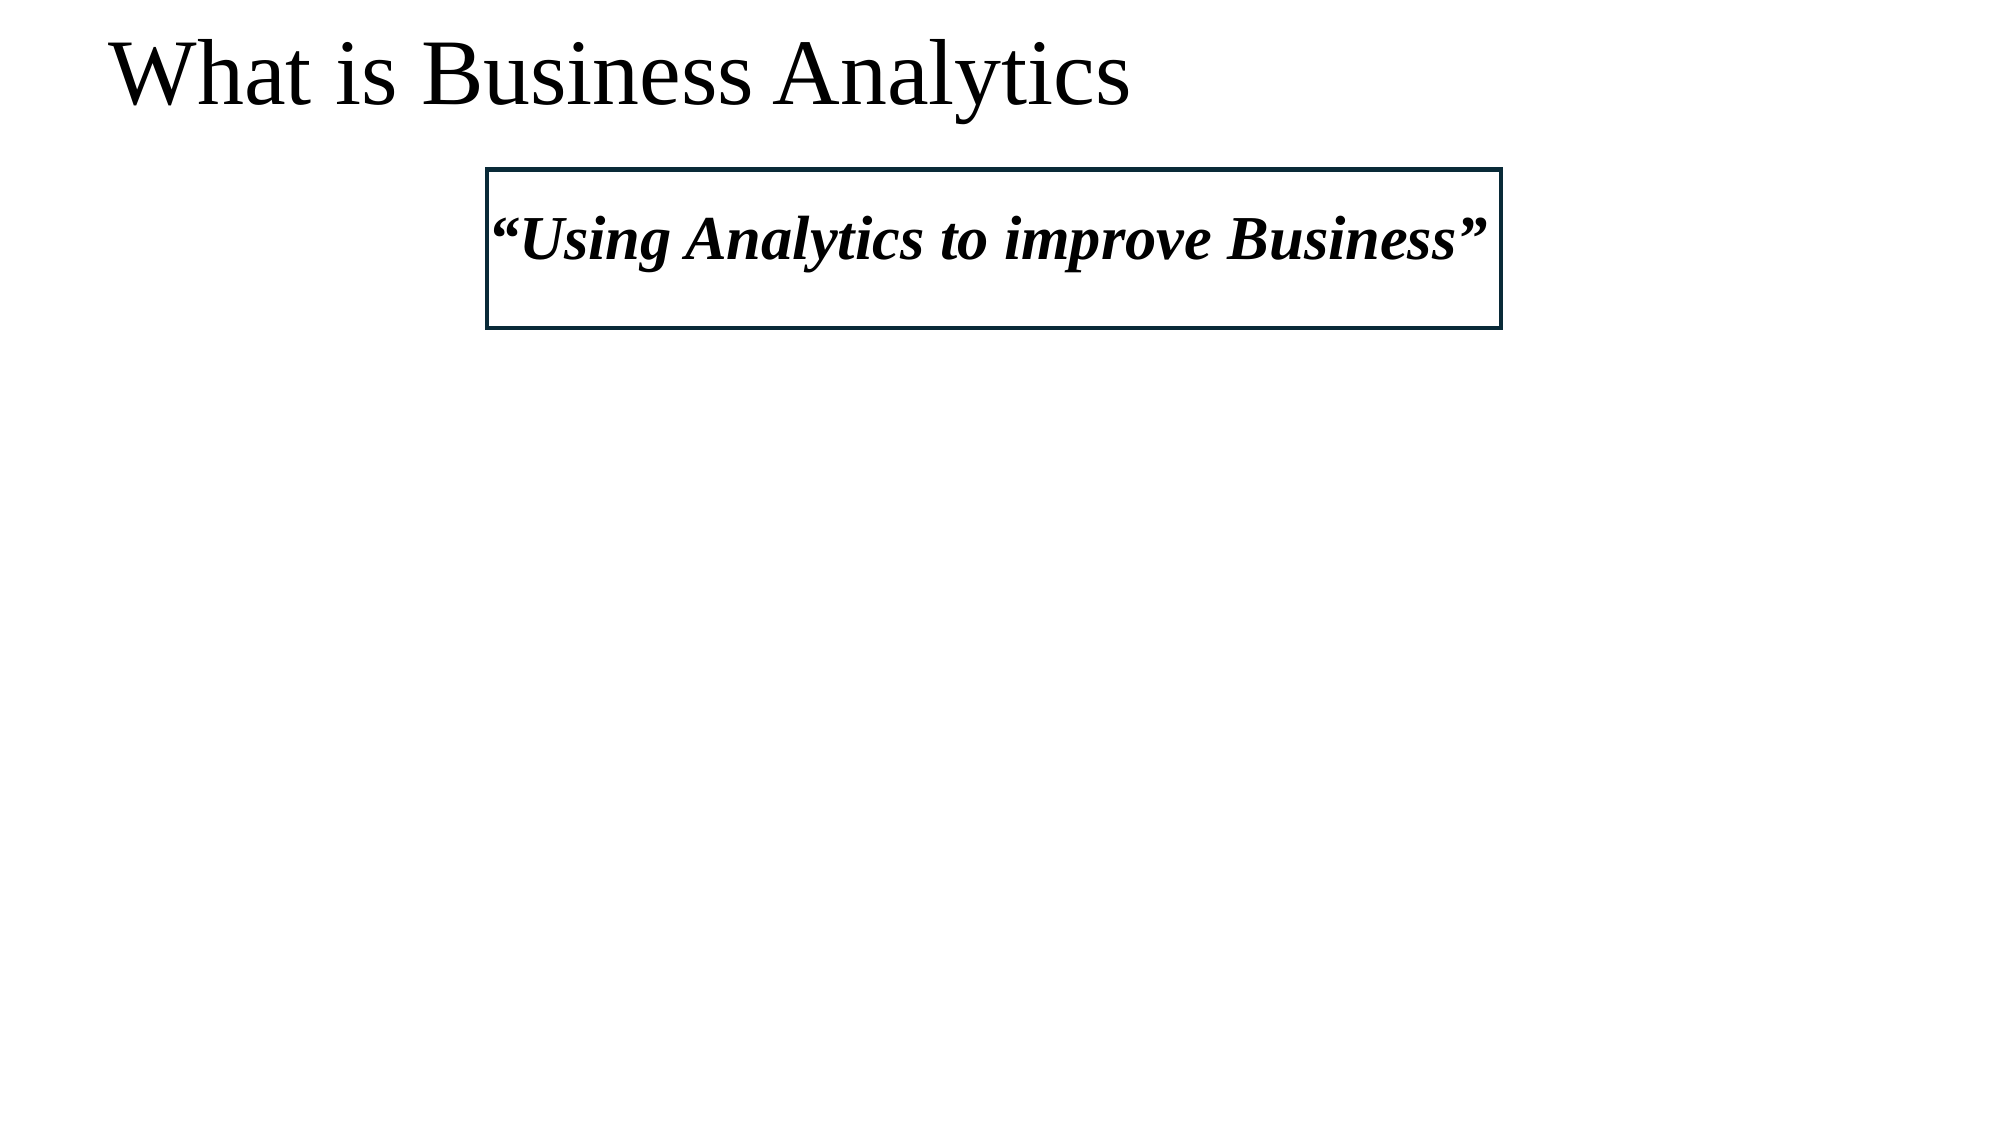

# What is Business Analytics

“Using Analytics to improve Business”